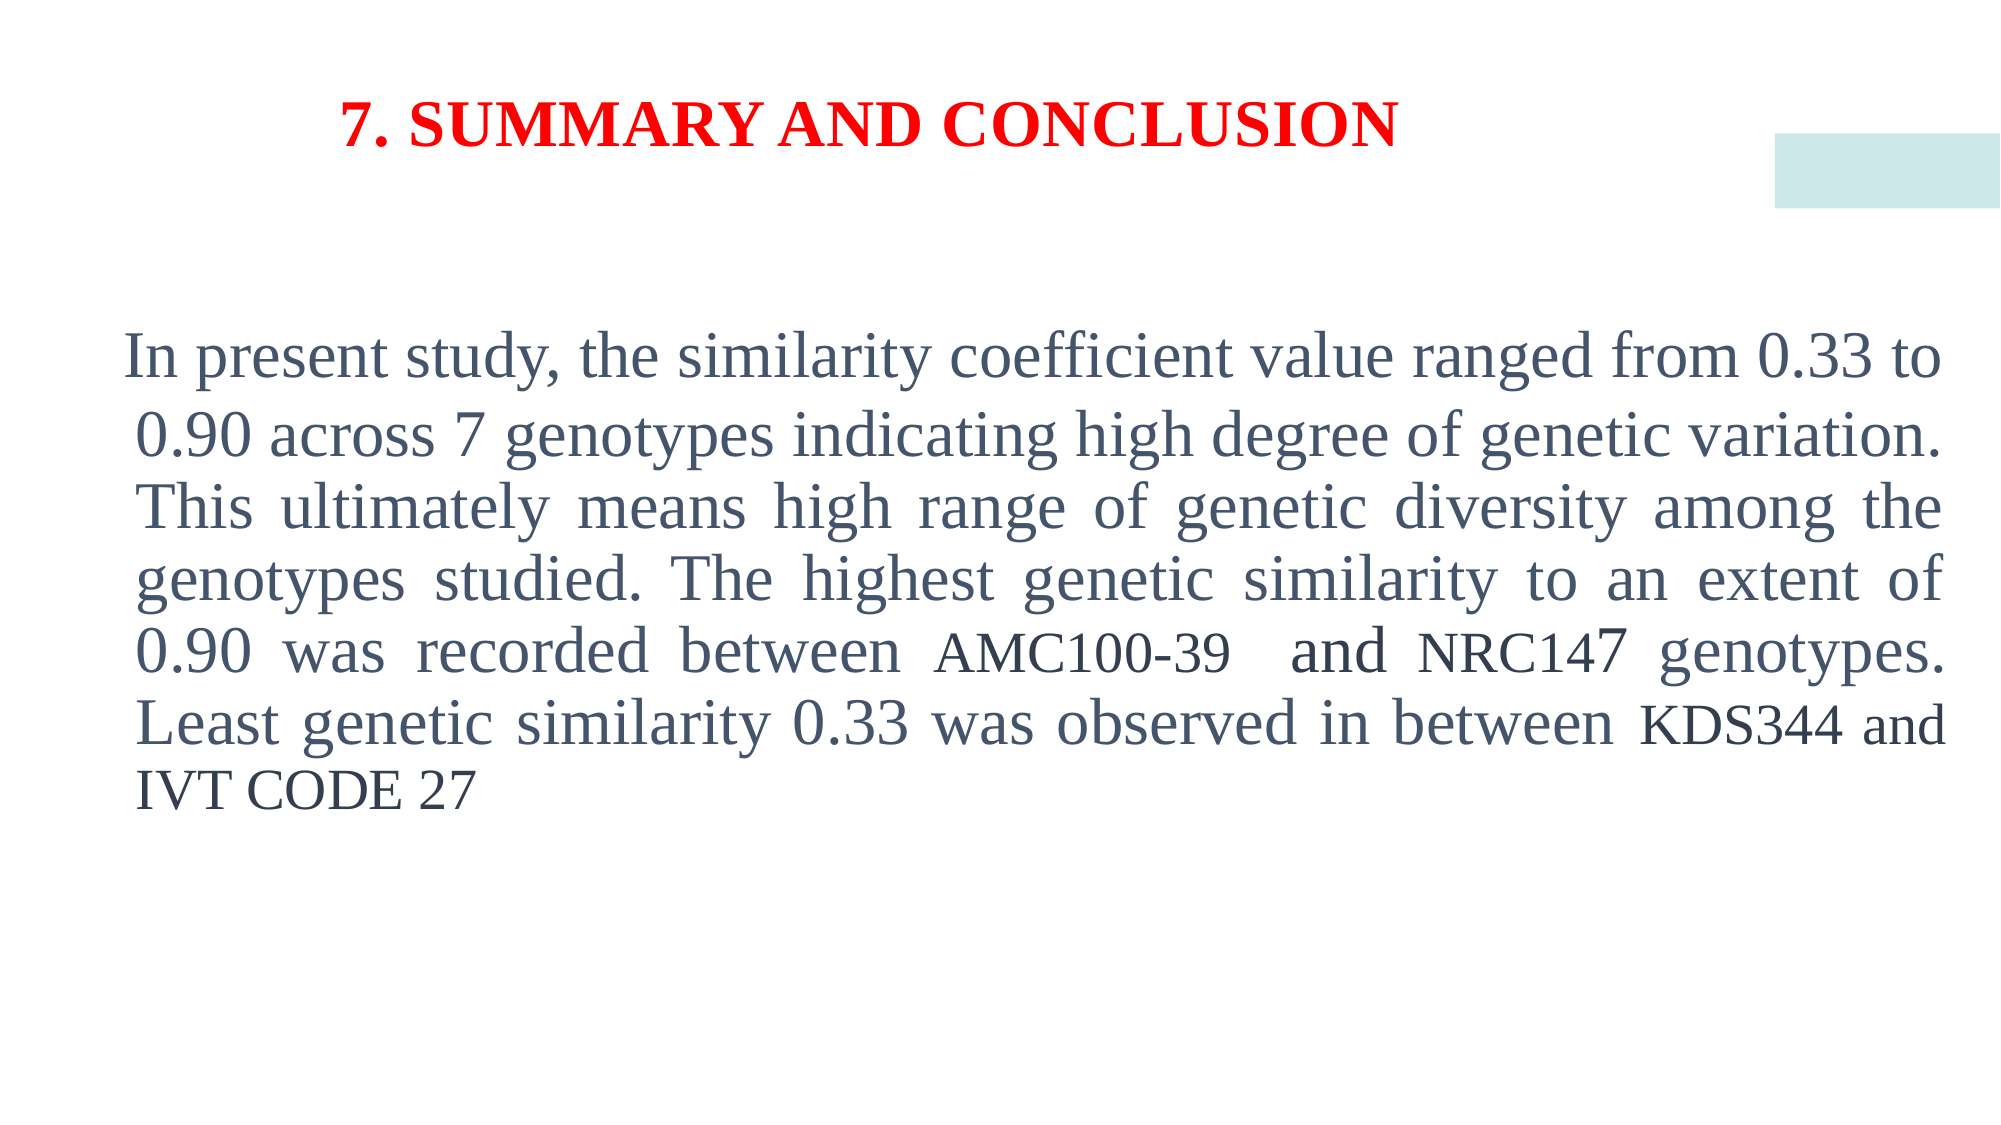

# 7. SUMMARY AND CONCLUSION

 In present study, the similarity coefficient value ranged from 0.33 to 0.90 across 7 genotypes indicating high degree of genetic variation. This ultimately means high range of genetic diversity among the genotypes studied. The highest genetic similarity to an extent of 0.90 was recorded between AMC100-39  and NRC147 genotypes. Least genetic similarity 0.33 was observed in between KDS344 and IVT CODE 27